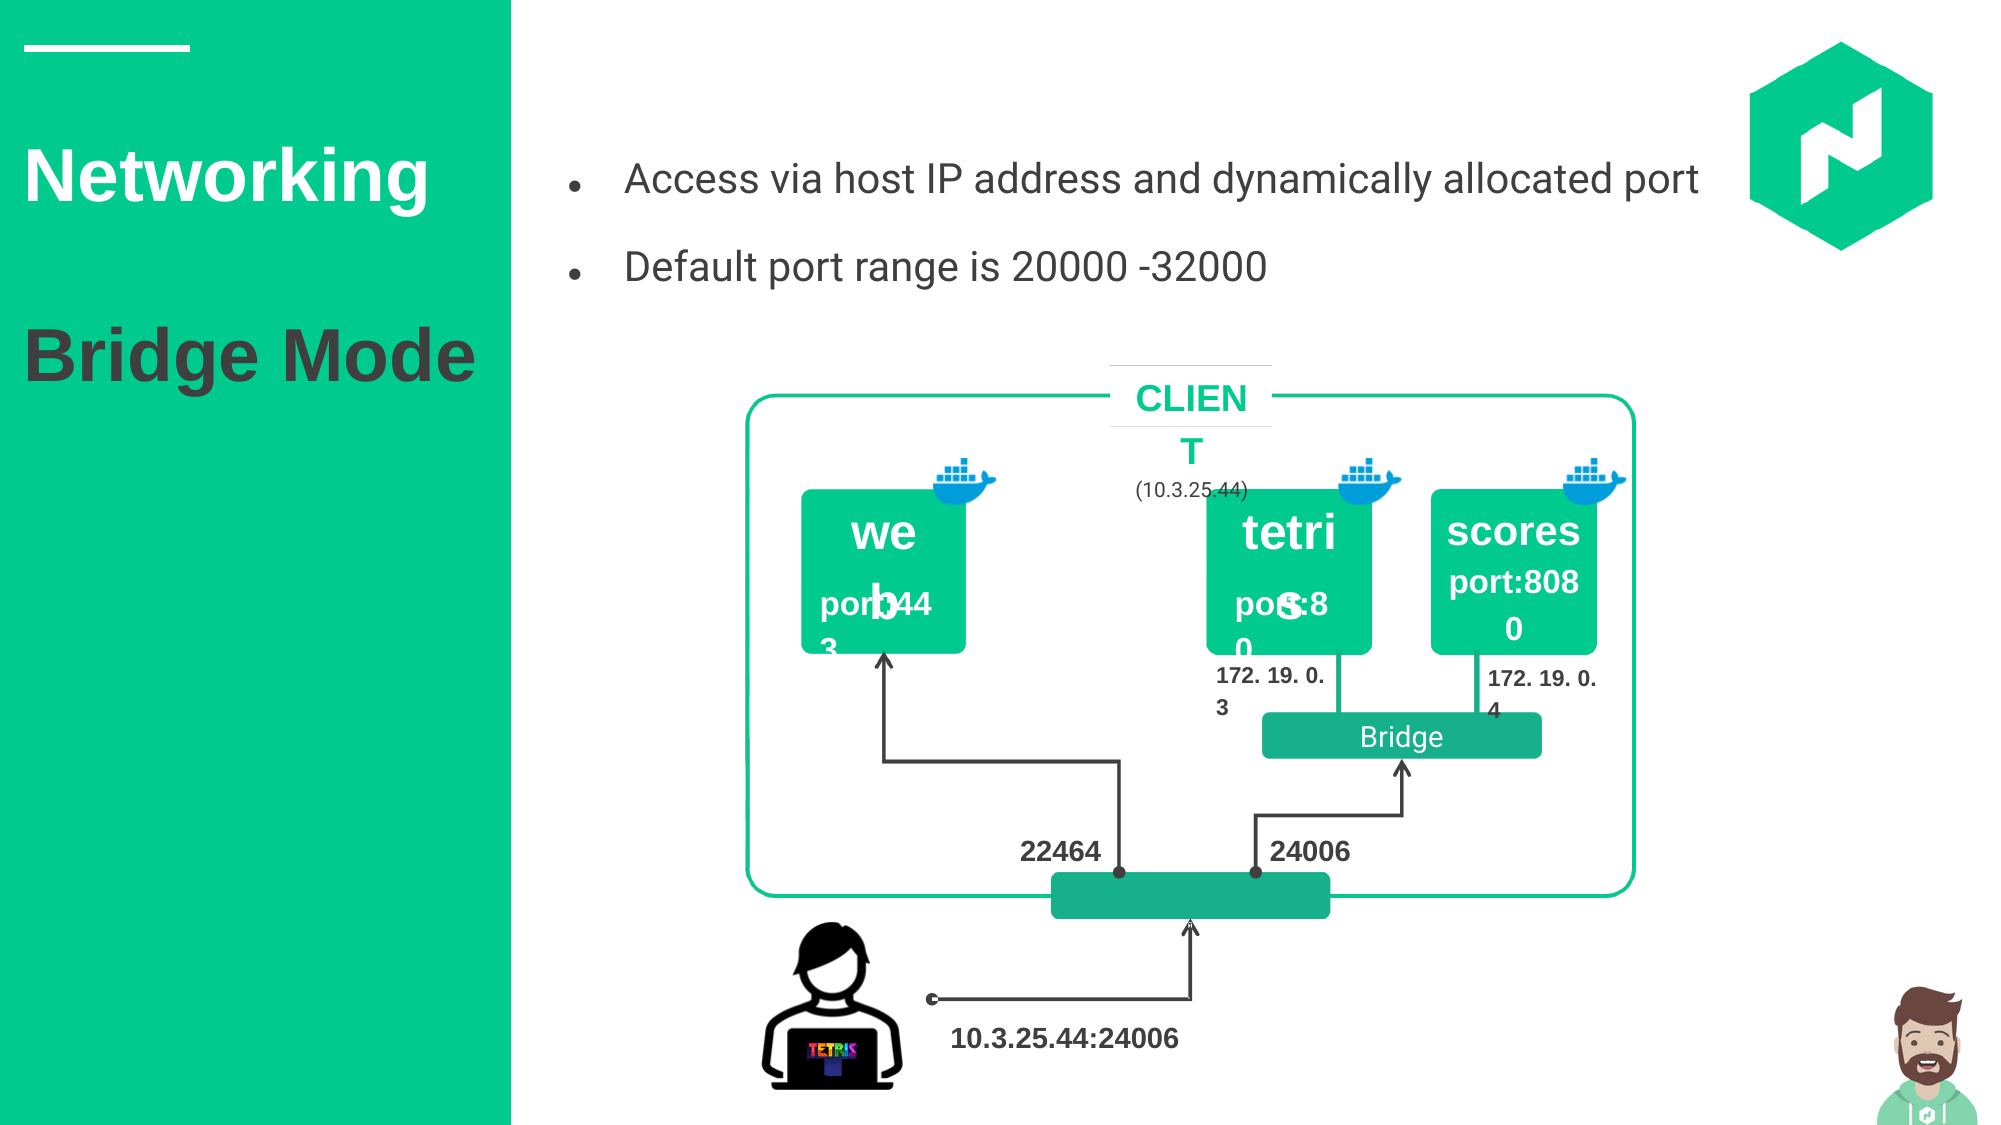

Networking Bridge Mode

Access via host IP address and dynamically allocated port Default port range is 20000 -32000
• •

CLIENT
(10.3.25.44)

web
tetris
scores
port:8080
port:443
port:80

172. 19. 0. 3
172. 19. 0. 4
Bridge
22464
24006

10.3.25.44:24006